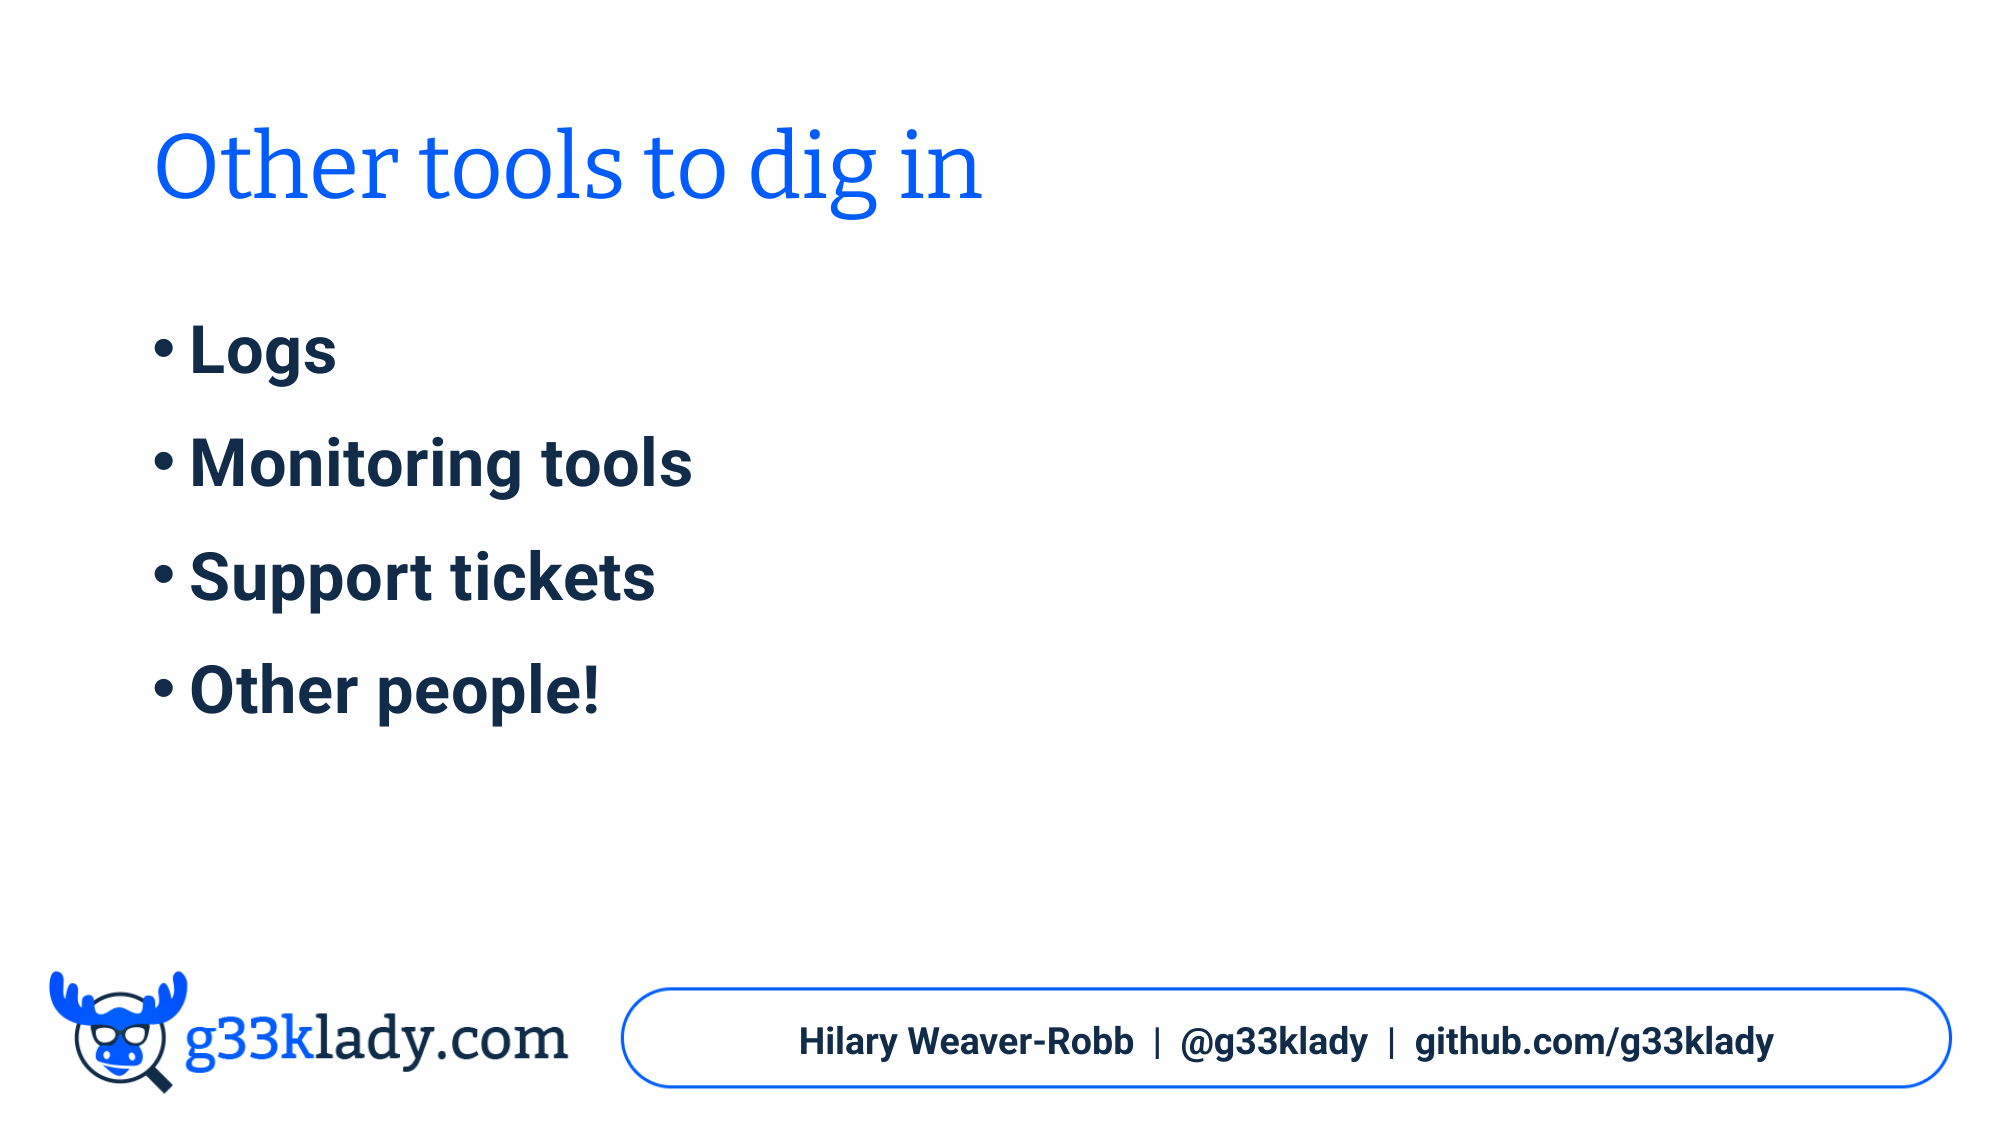

# Other tools to dig in
Logs
Monitoring tools
Support tickets
Other people!
Hilary Weaver-Robb  |  @g33klady  |  github.com/g33klady